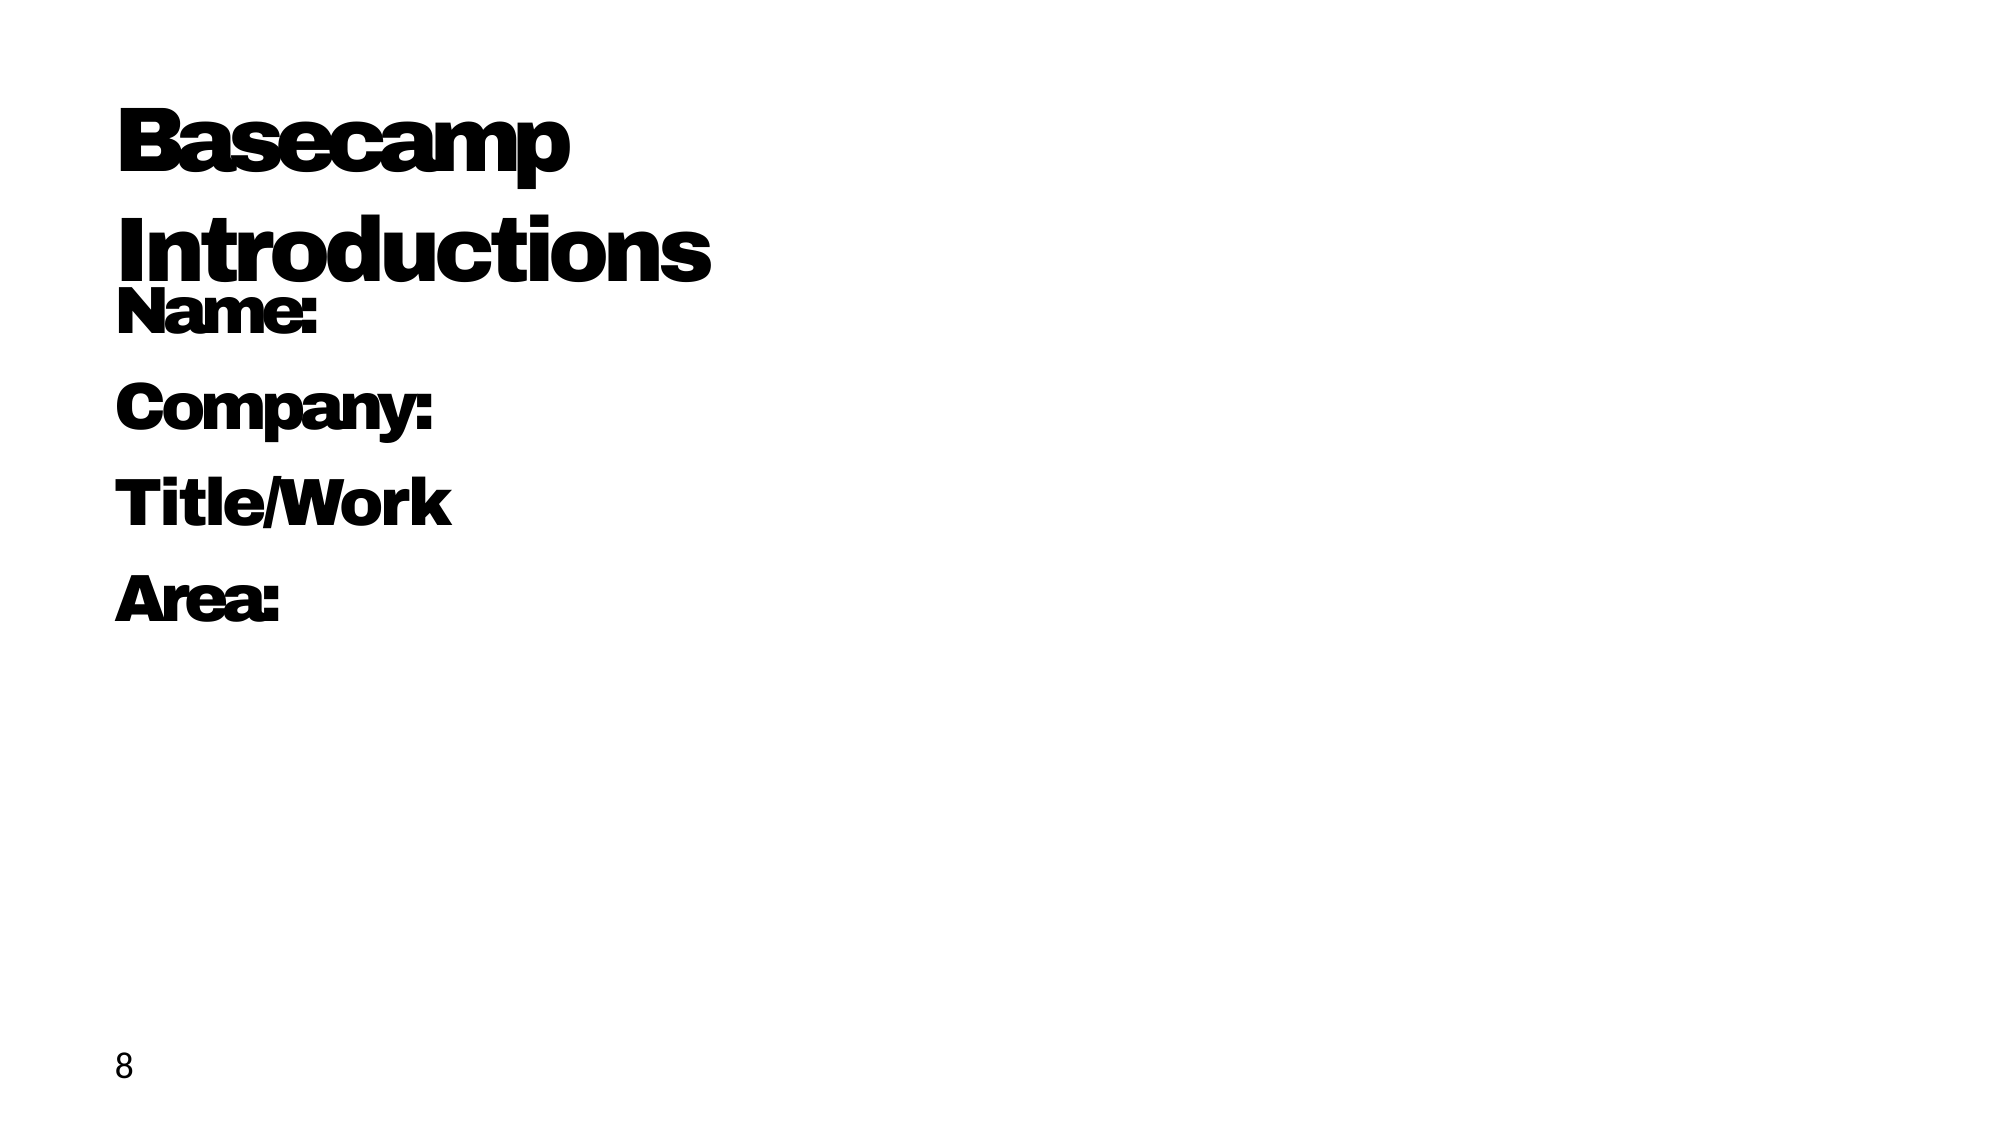

Basecamp Introductions
Name:  Company:  Title/Work Area:
8